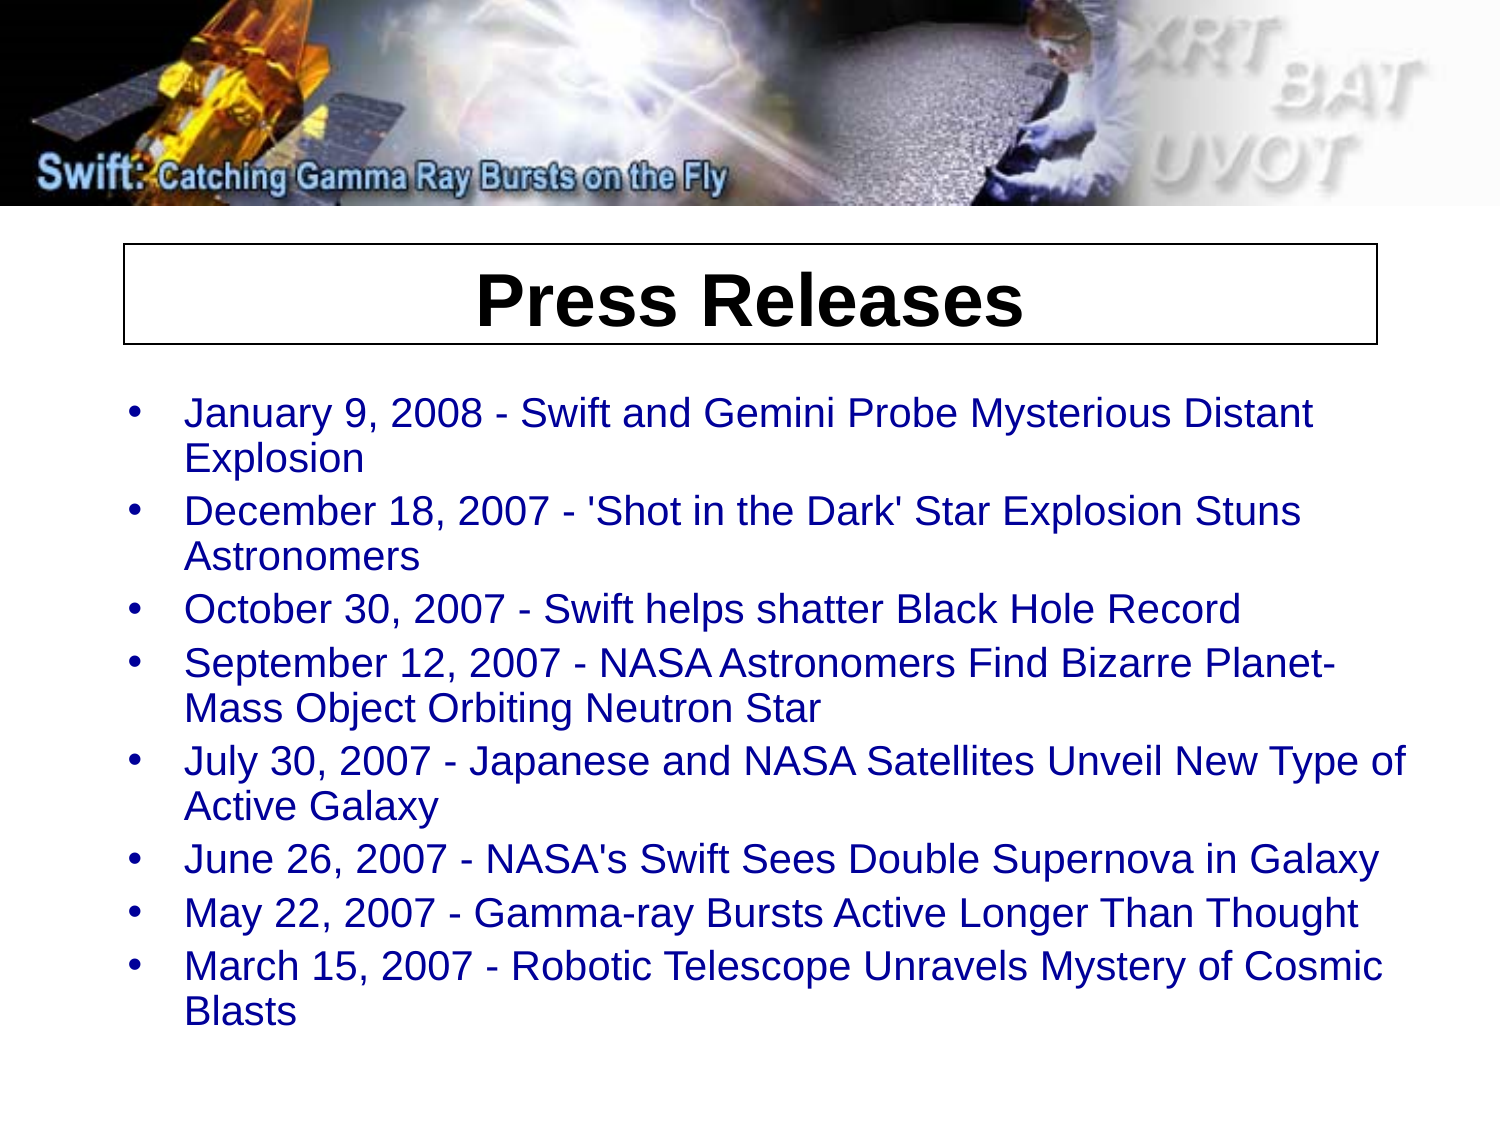

Press Releases
January 9, 2008 - Swift and Gemini Probe Mysterious Distant Explosion
December 18, 2007 - 'Shot in the Dark' Star Explosion Stuns Astronomers
October 30, 2007 - Swift helps shatter Black Hole Record
September 12, 2007 - NASA Astronomers Find Bizarre Planet-Mass Object Orbiting Neutron Star
July 30, 2007 - Japanese and NASA Satellites Unveil New Type of Active Galaxy
June 26, 2007 - NASA's Swift Sees Double Supernova in Galaxy
May 22, 2007 - Gamma-ray Bursts Active Longer Than Thought
March 15, 2007 - Robotic Telescope Unravels Mystery of Cosmic Blasts